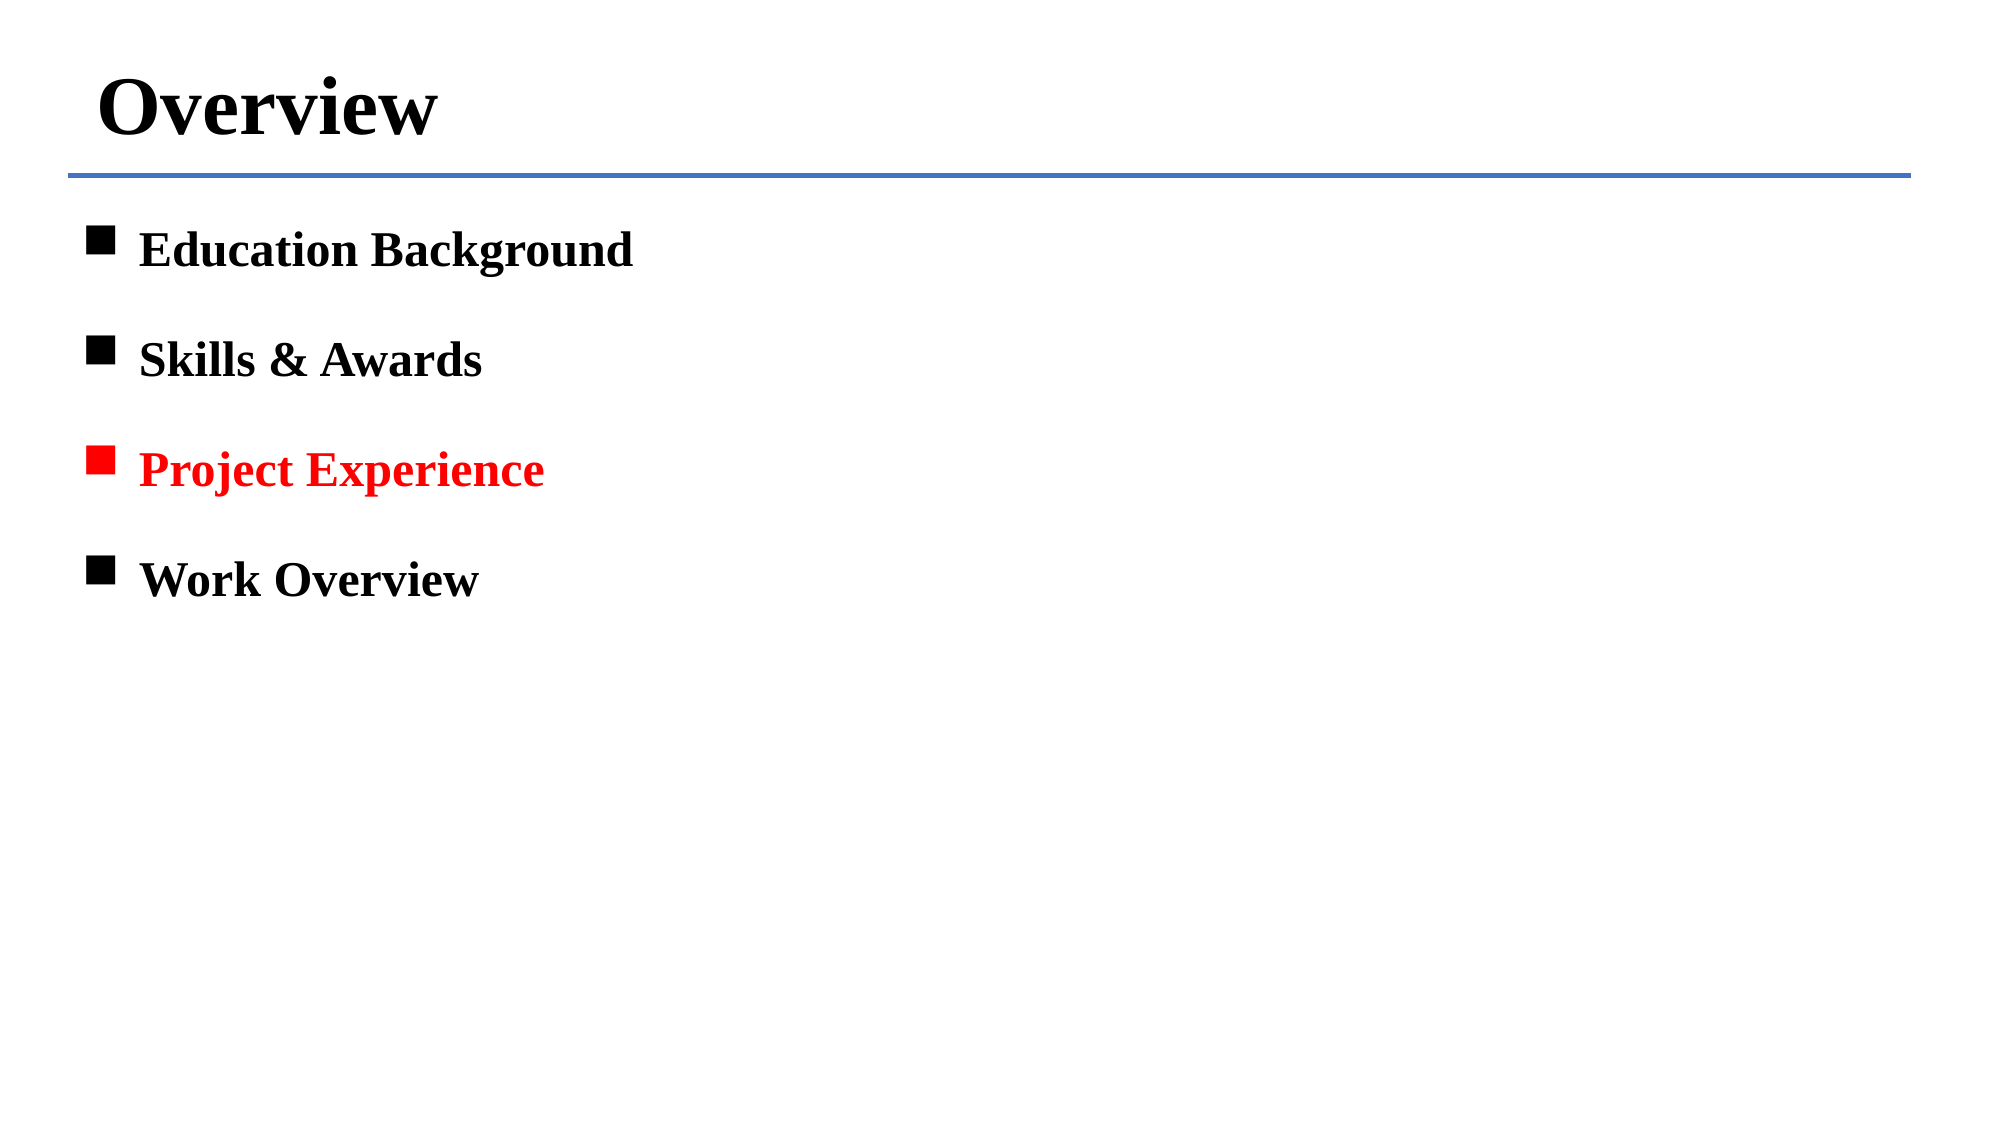

# Overview
Education Background
Skills & Awards
Project Experience
Work Overview